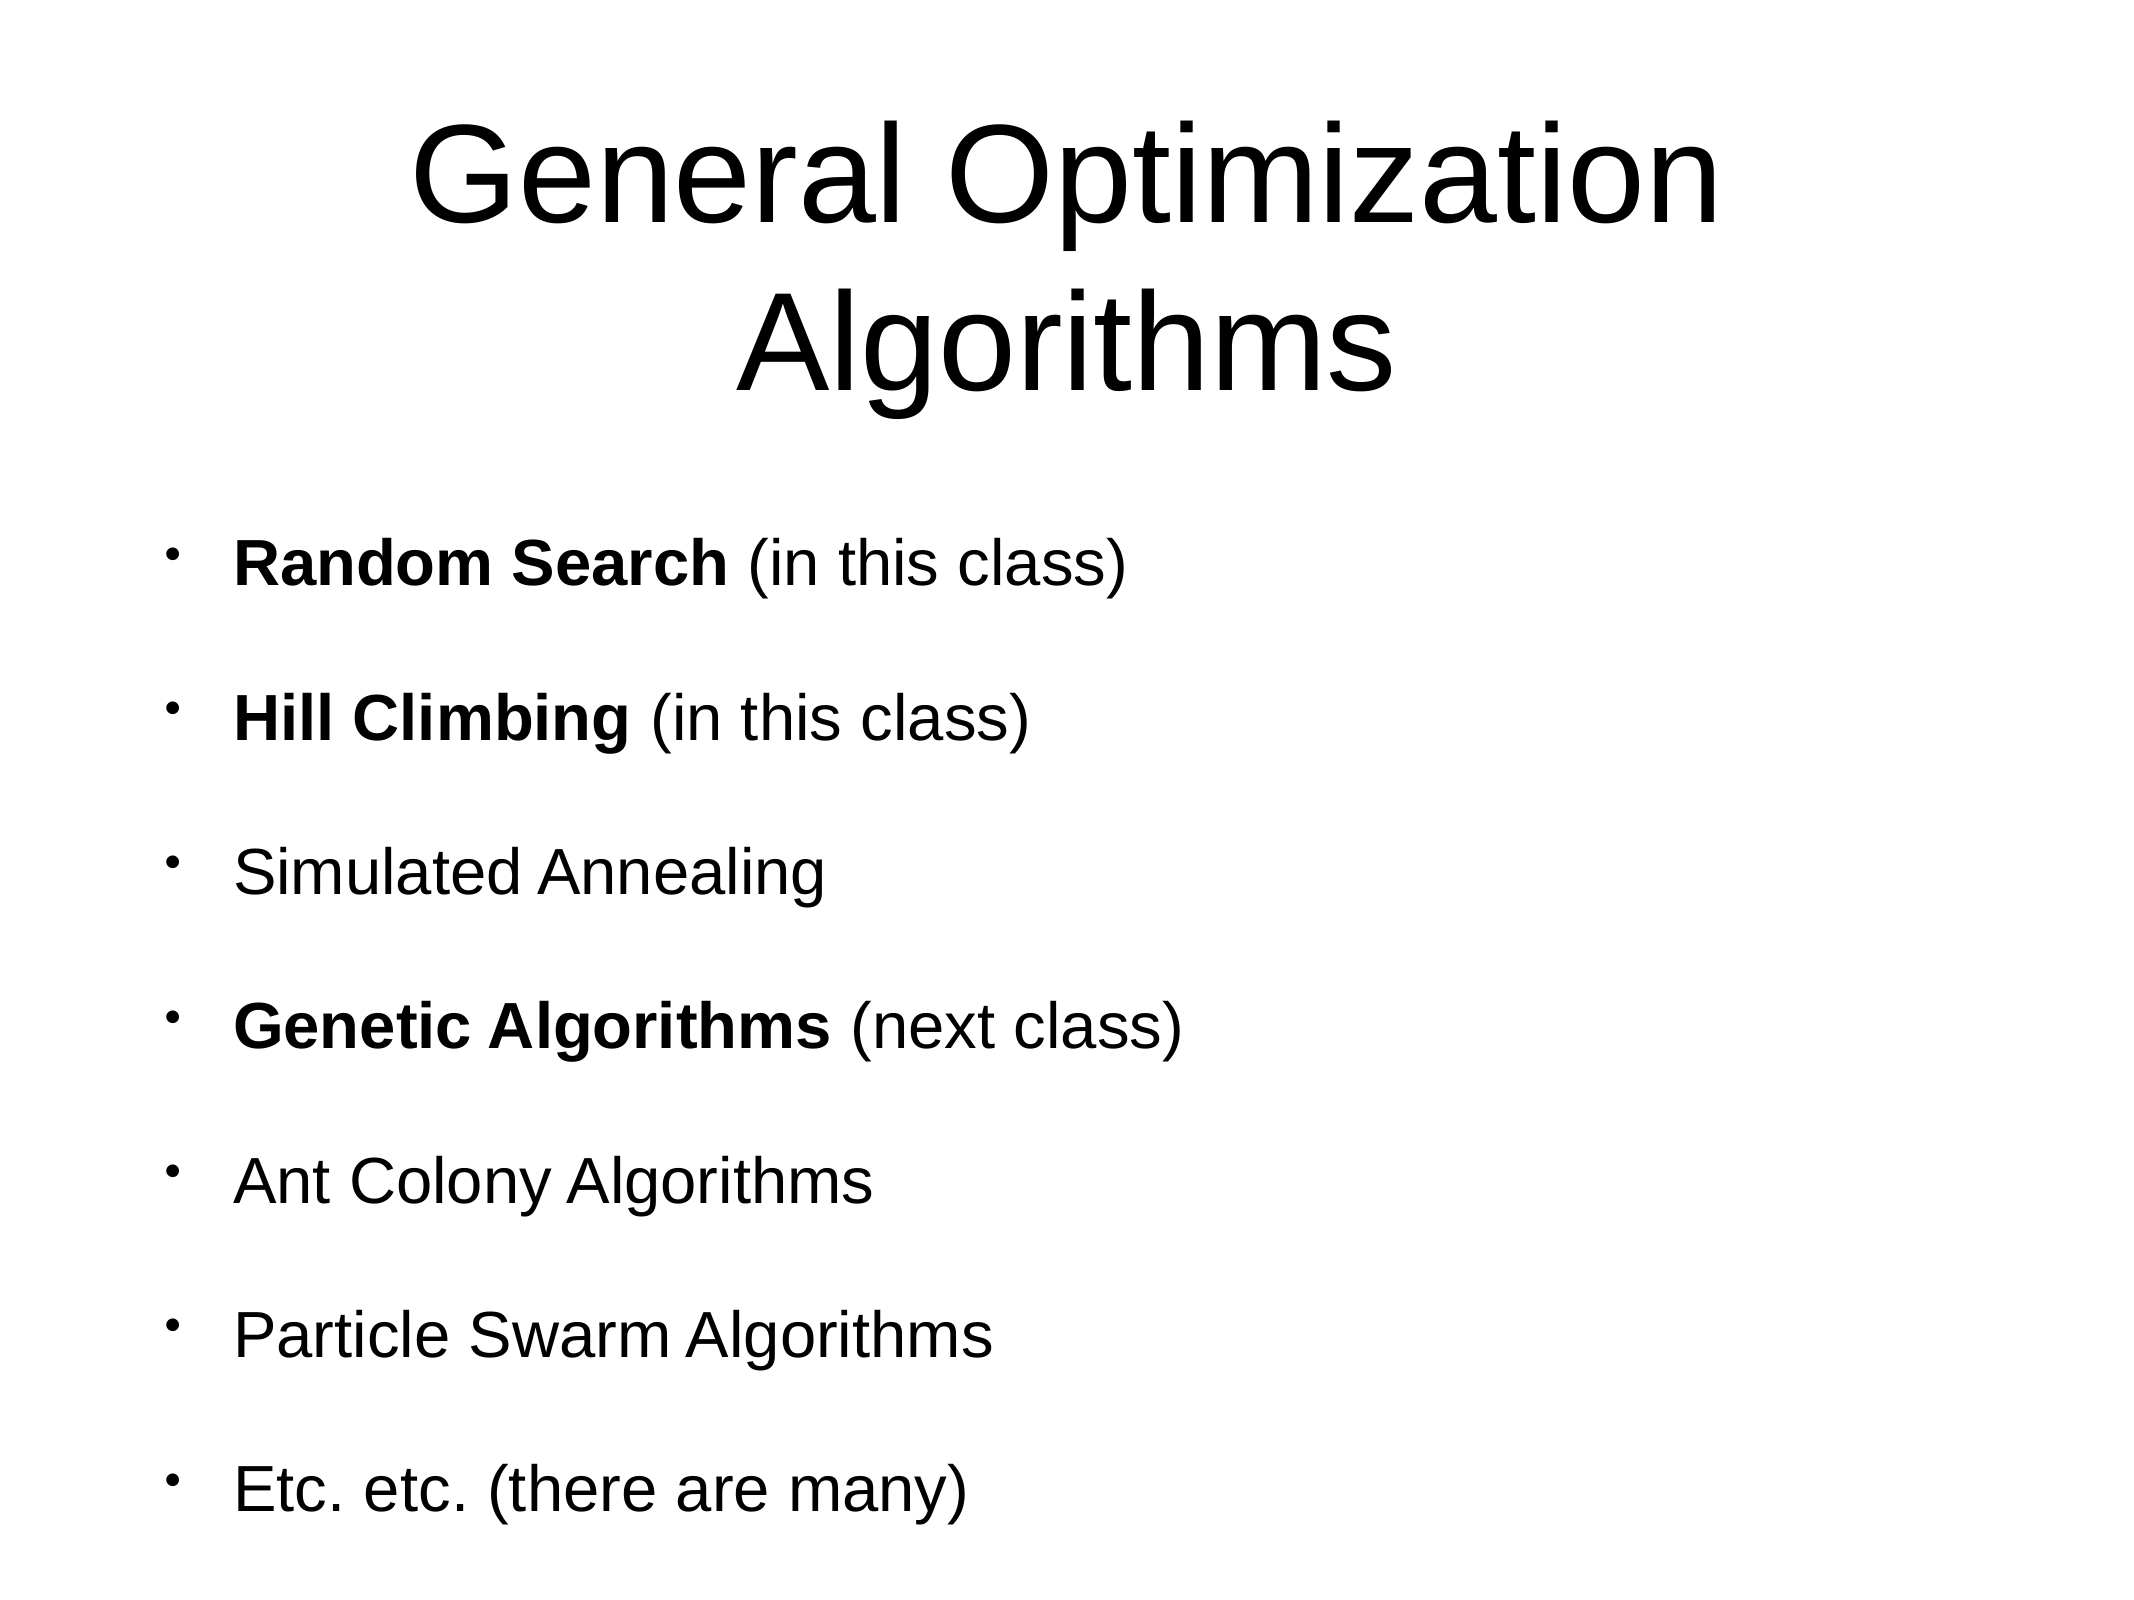

# General Optimization Algorithms
Random Search (in this class)
Hill Climbing (in this class)
Simulated Annealing
Genetic Algorithms (next class)
Ant Colony Algorithms
Particle Swarm Algorithms
Etc. etc. (there are many)